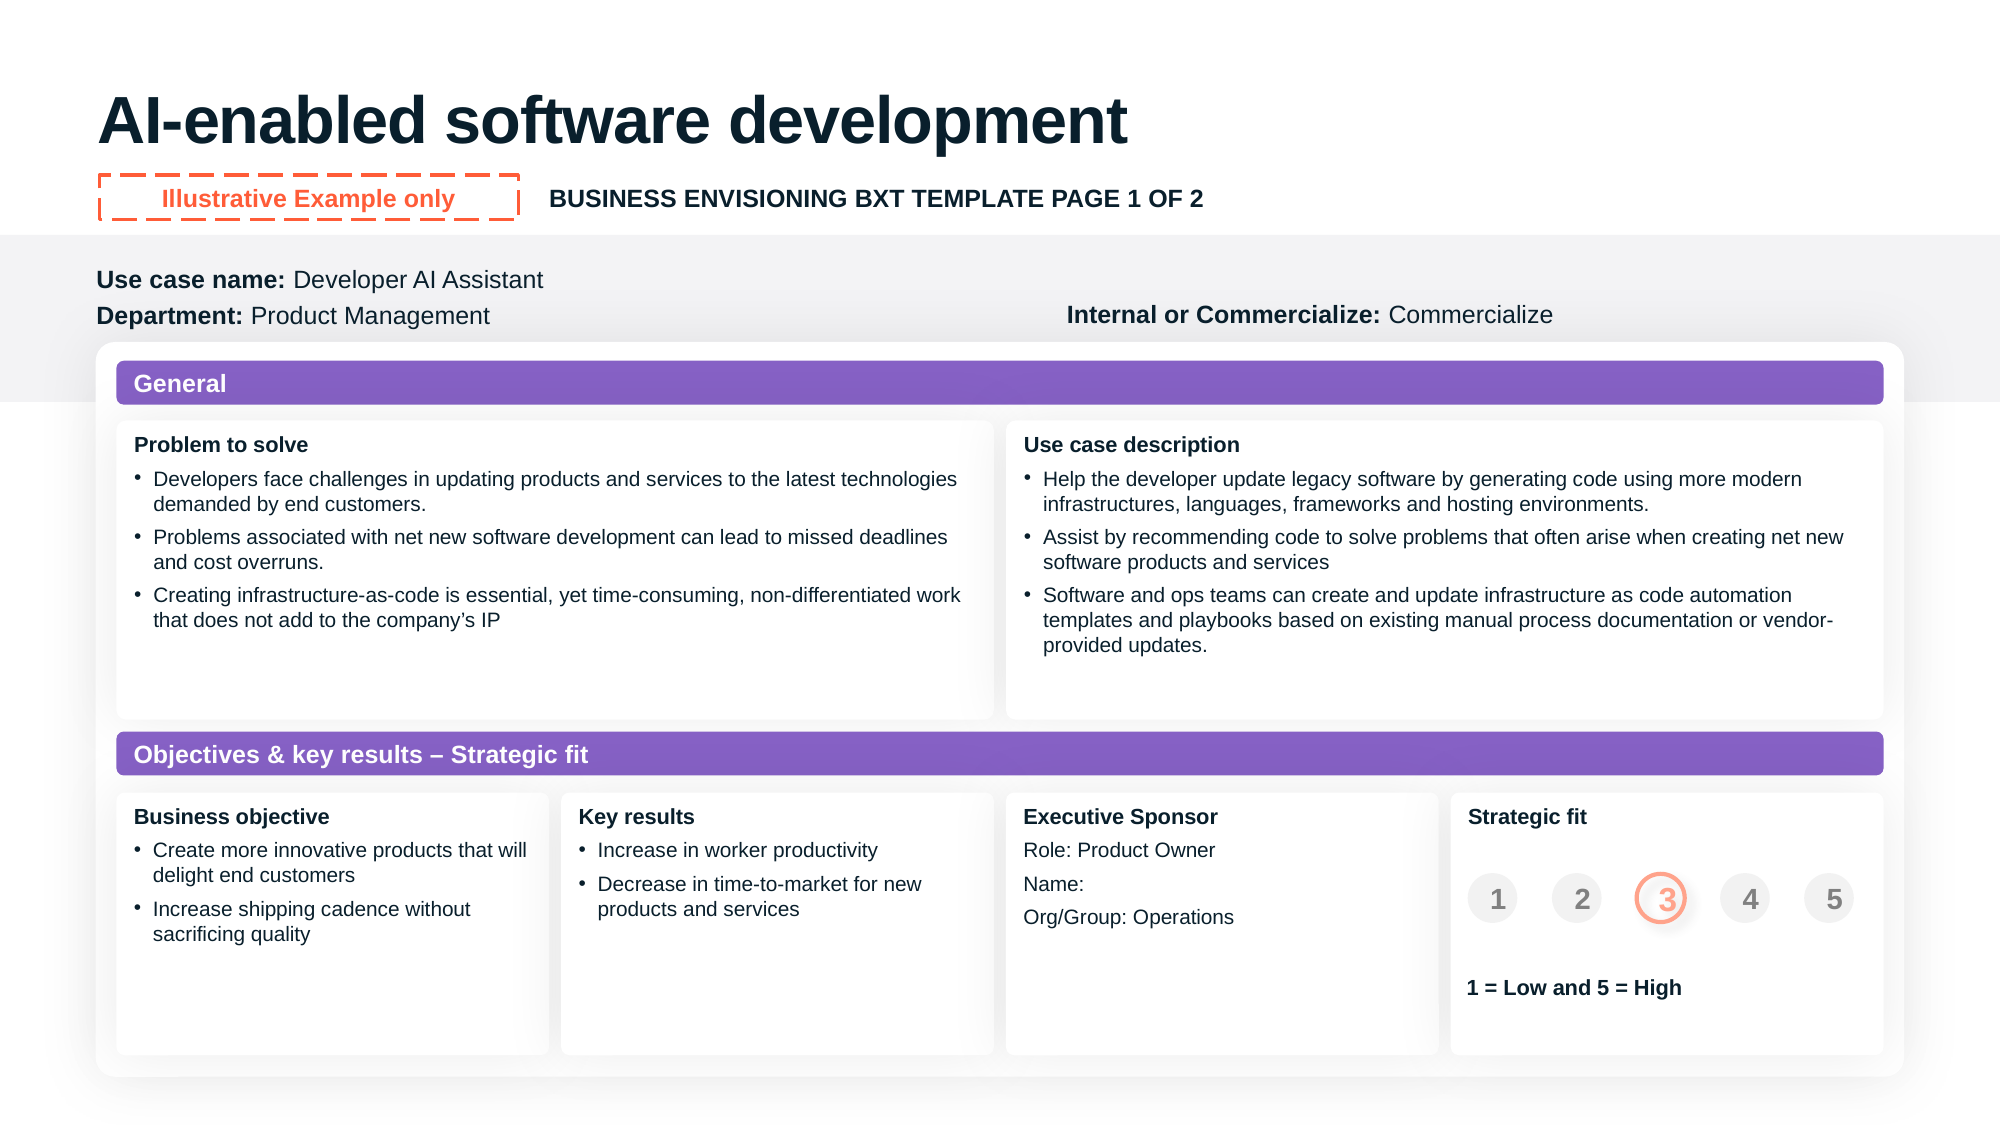

# AI-enabled software development
Illustrative Example only
Business Envisioning BXT Template Page 1 of 2

Use case name: Developer AI Assistant
Department: Product Management
Internal or Commercialize: Commercialize

General
Problem to solve
Developers face challenges in updating products and services to the latest technologies demanded by end customers.
Problems associated with net new software development can lead to missed deadlines and cost overruns.
Creating infrastructure-as-code is essential, yet time-consuming, non-differentiated work that does not add to the company’s IP

Use case description
Help the developer update legacy software by generating code using more modern infrastructures, languages, frameworks and hosting environments.
Assist by recommending code to solve problems that often arise when creating net new software products and services
Software and ops teams can create and update infrastructure as code automation templates and playbooks based on existing manual process documentation or vendor-provided updates. ​
Objectives & key results – Strategic fit
Business objective
Create more innovative products that will delight end customers
Increase shipping cadence without sacrificing quality

Key results
Increase in worker productivity
Decrease in time-to-market for new products and services
Executive Sponsor
Role: Product Owner
Name:
Org/Group: Operations
Strategic fit
3
1
2
4
5
1 = Low and 5 = High